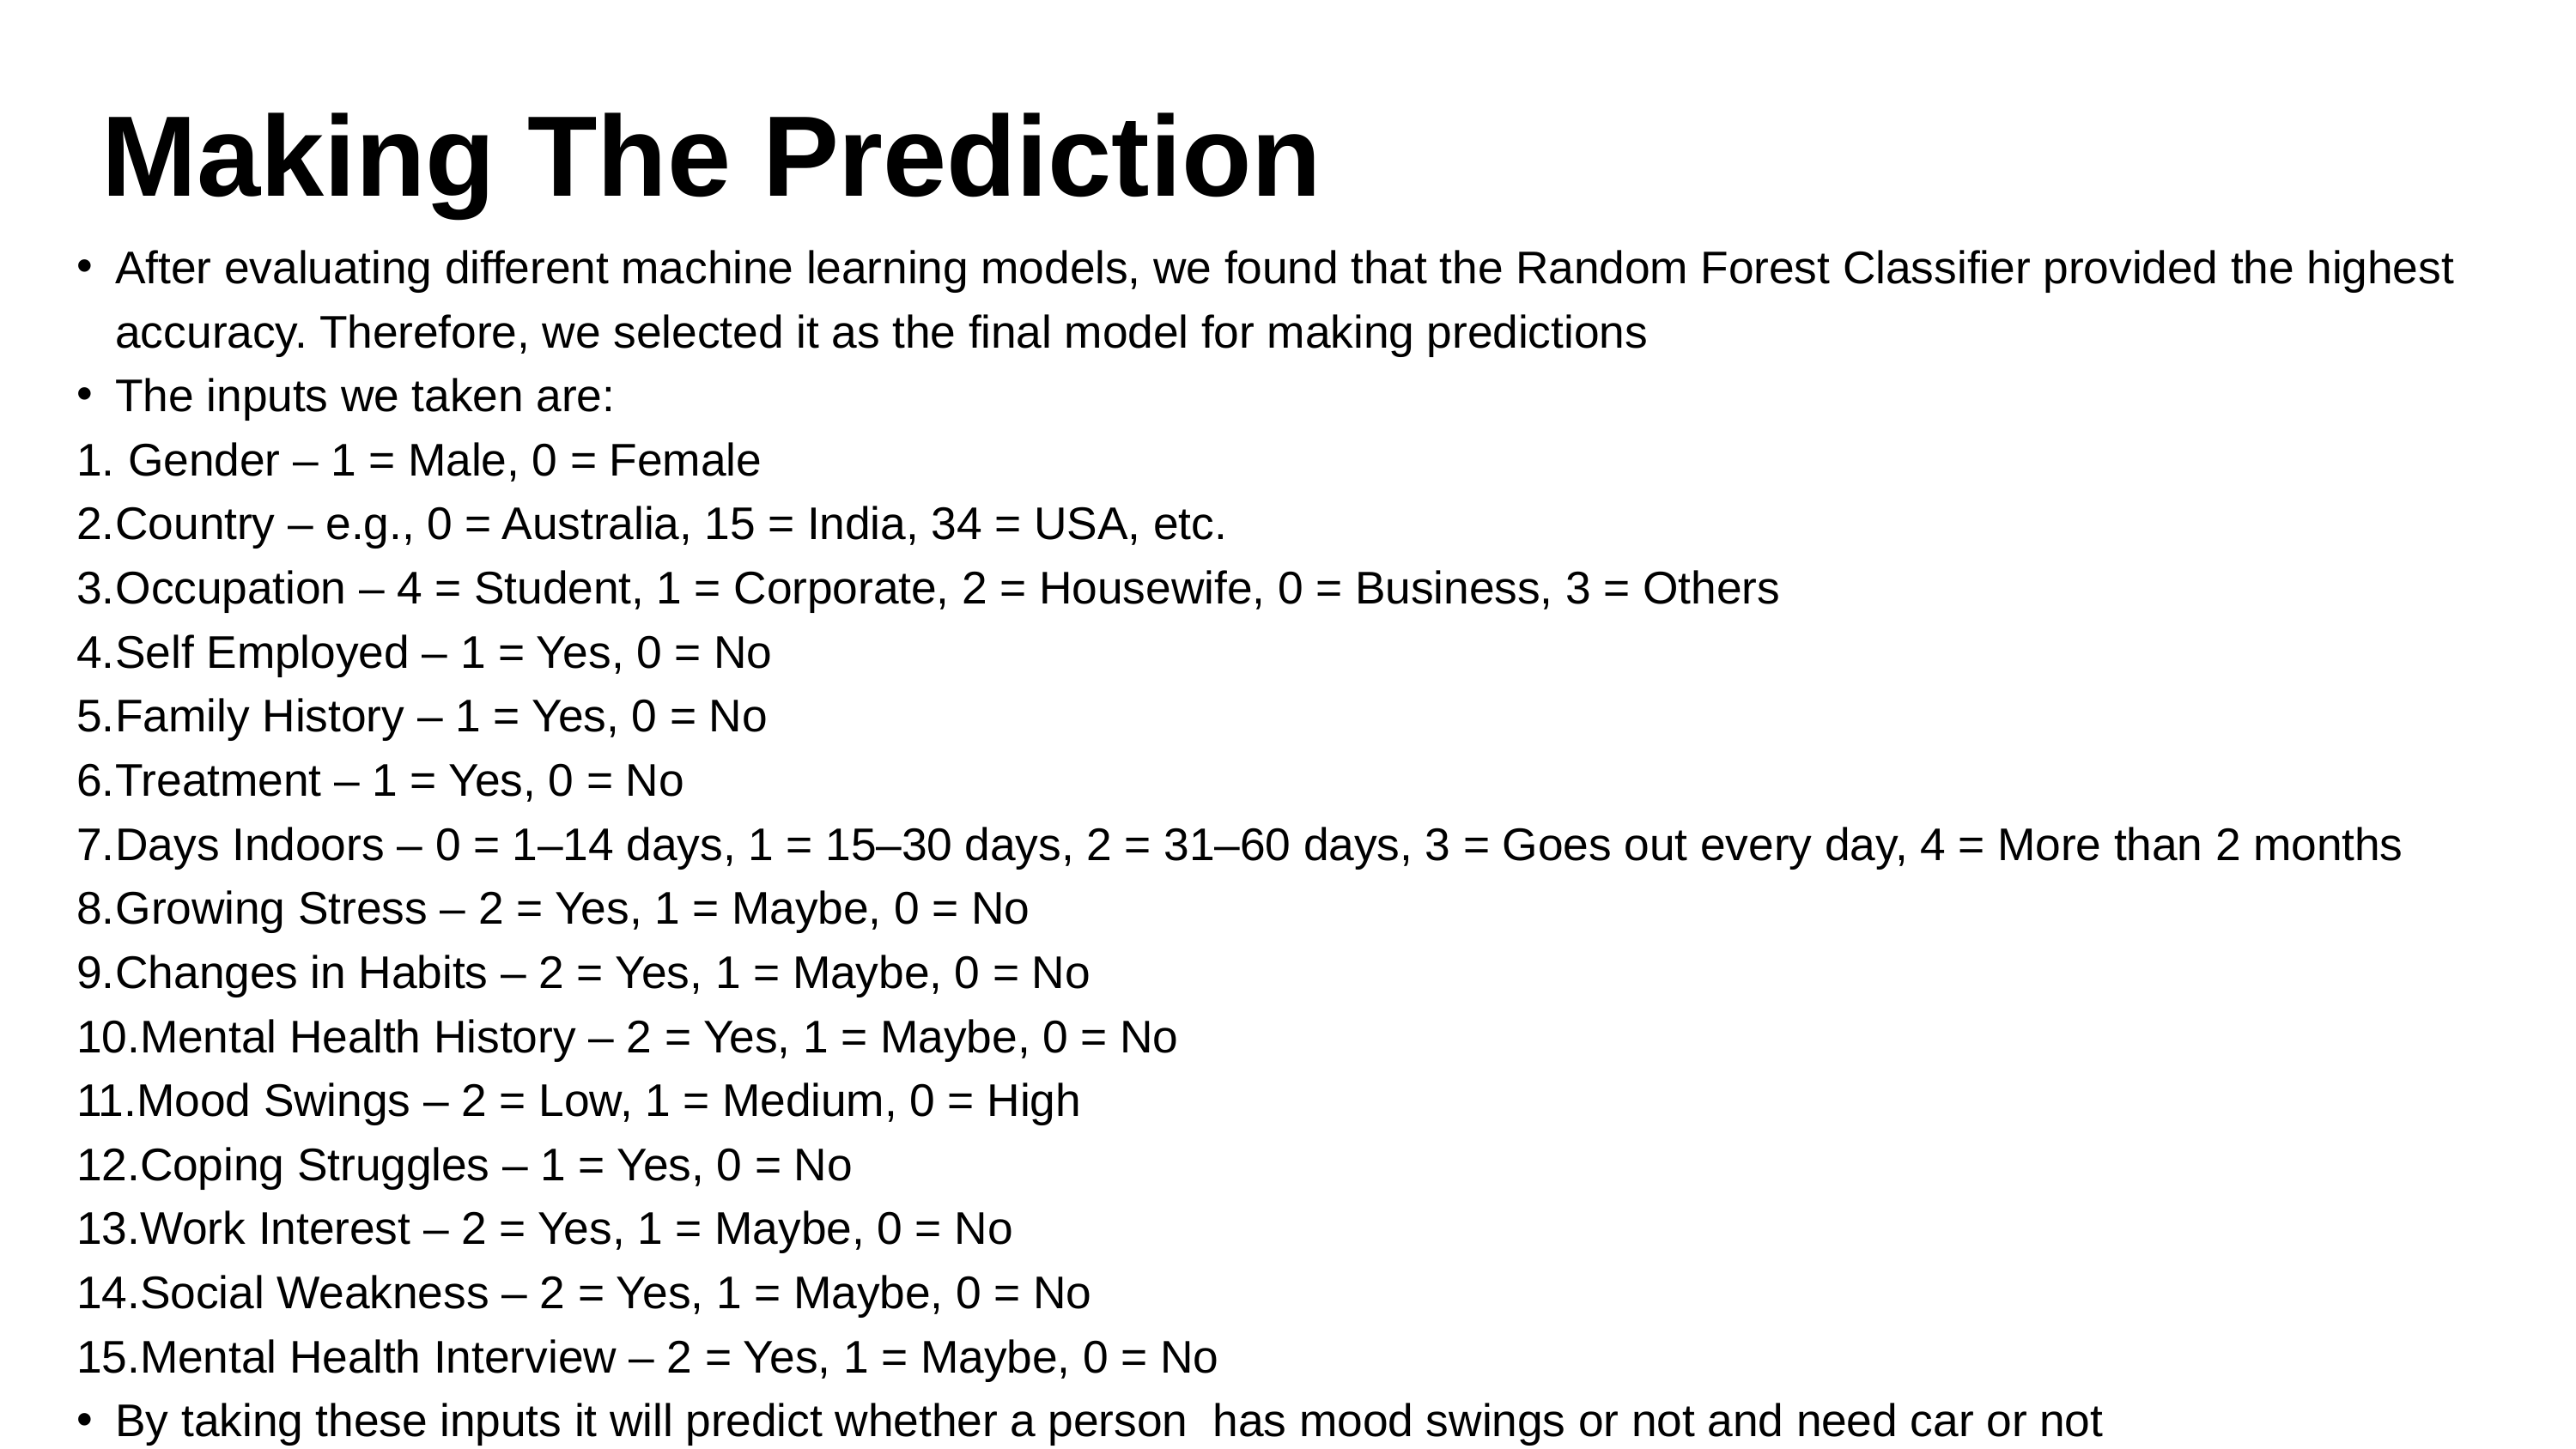

Making The Prediction
After evaluating different machine learning models, we found that the Random Forest Classifier provided the highest accuracy. Therefore, we selected it as the final model for making predictions
The inputs we taken are:
 Gender – 1 = Male, 0 = Female
Country – e.g., 0 = Australia, 15 = India, 34 = USA, etc.
Occupation – 4 = Student, 1 = Corporate, 2 = Housewife, 0 = Business, 3 = Others
Self Employed – 1 = Yes, 0 = No
Family History – 1 = Yes, 0 = No
Treatment – 1 = Yes, 0 = No
Days Indoors – 0 = 1–14 days, 1 = 15–30 days, 2 = 31–60 days, 3 = Goes out every day, 4 = More than 2 months
Growing Stress – 2 = Yes, 1 = Maybe, 0 = No
Changes in Habits – 2 = Yes, 1 = Maybe, 0 = No
Mental Health History – 2 = Yes, 1 = Maybe, 0 = No
Mood Swings – 2 = Low, 1 = Medium, 0 = High
Coping Struggles – 1 = Yes, 0 = No
Work Interest – 2 = Yes, 1 = Maybe, 0 = No
Social Weakness – 2 = Yes, 1 = Maybe, 0 = No
Mental Health Interview – 2 = Yes, 1 = Maybe, 0 = No
By taking these inputs it will predict whether a person  has mood swings or not and need car or not